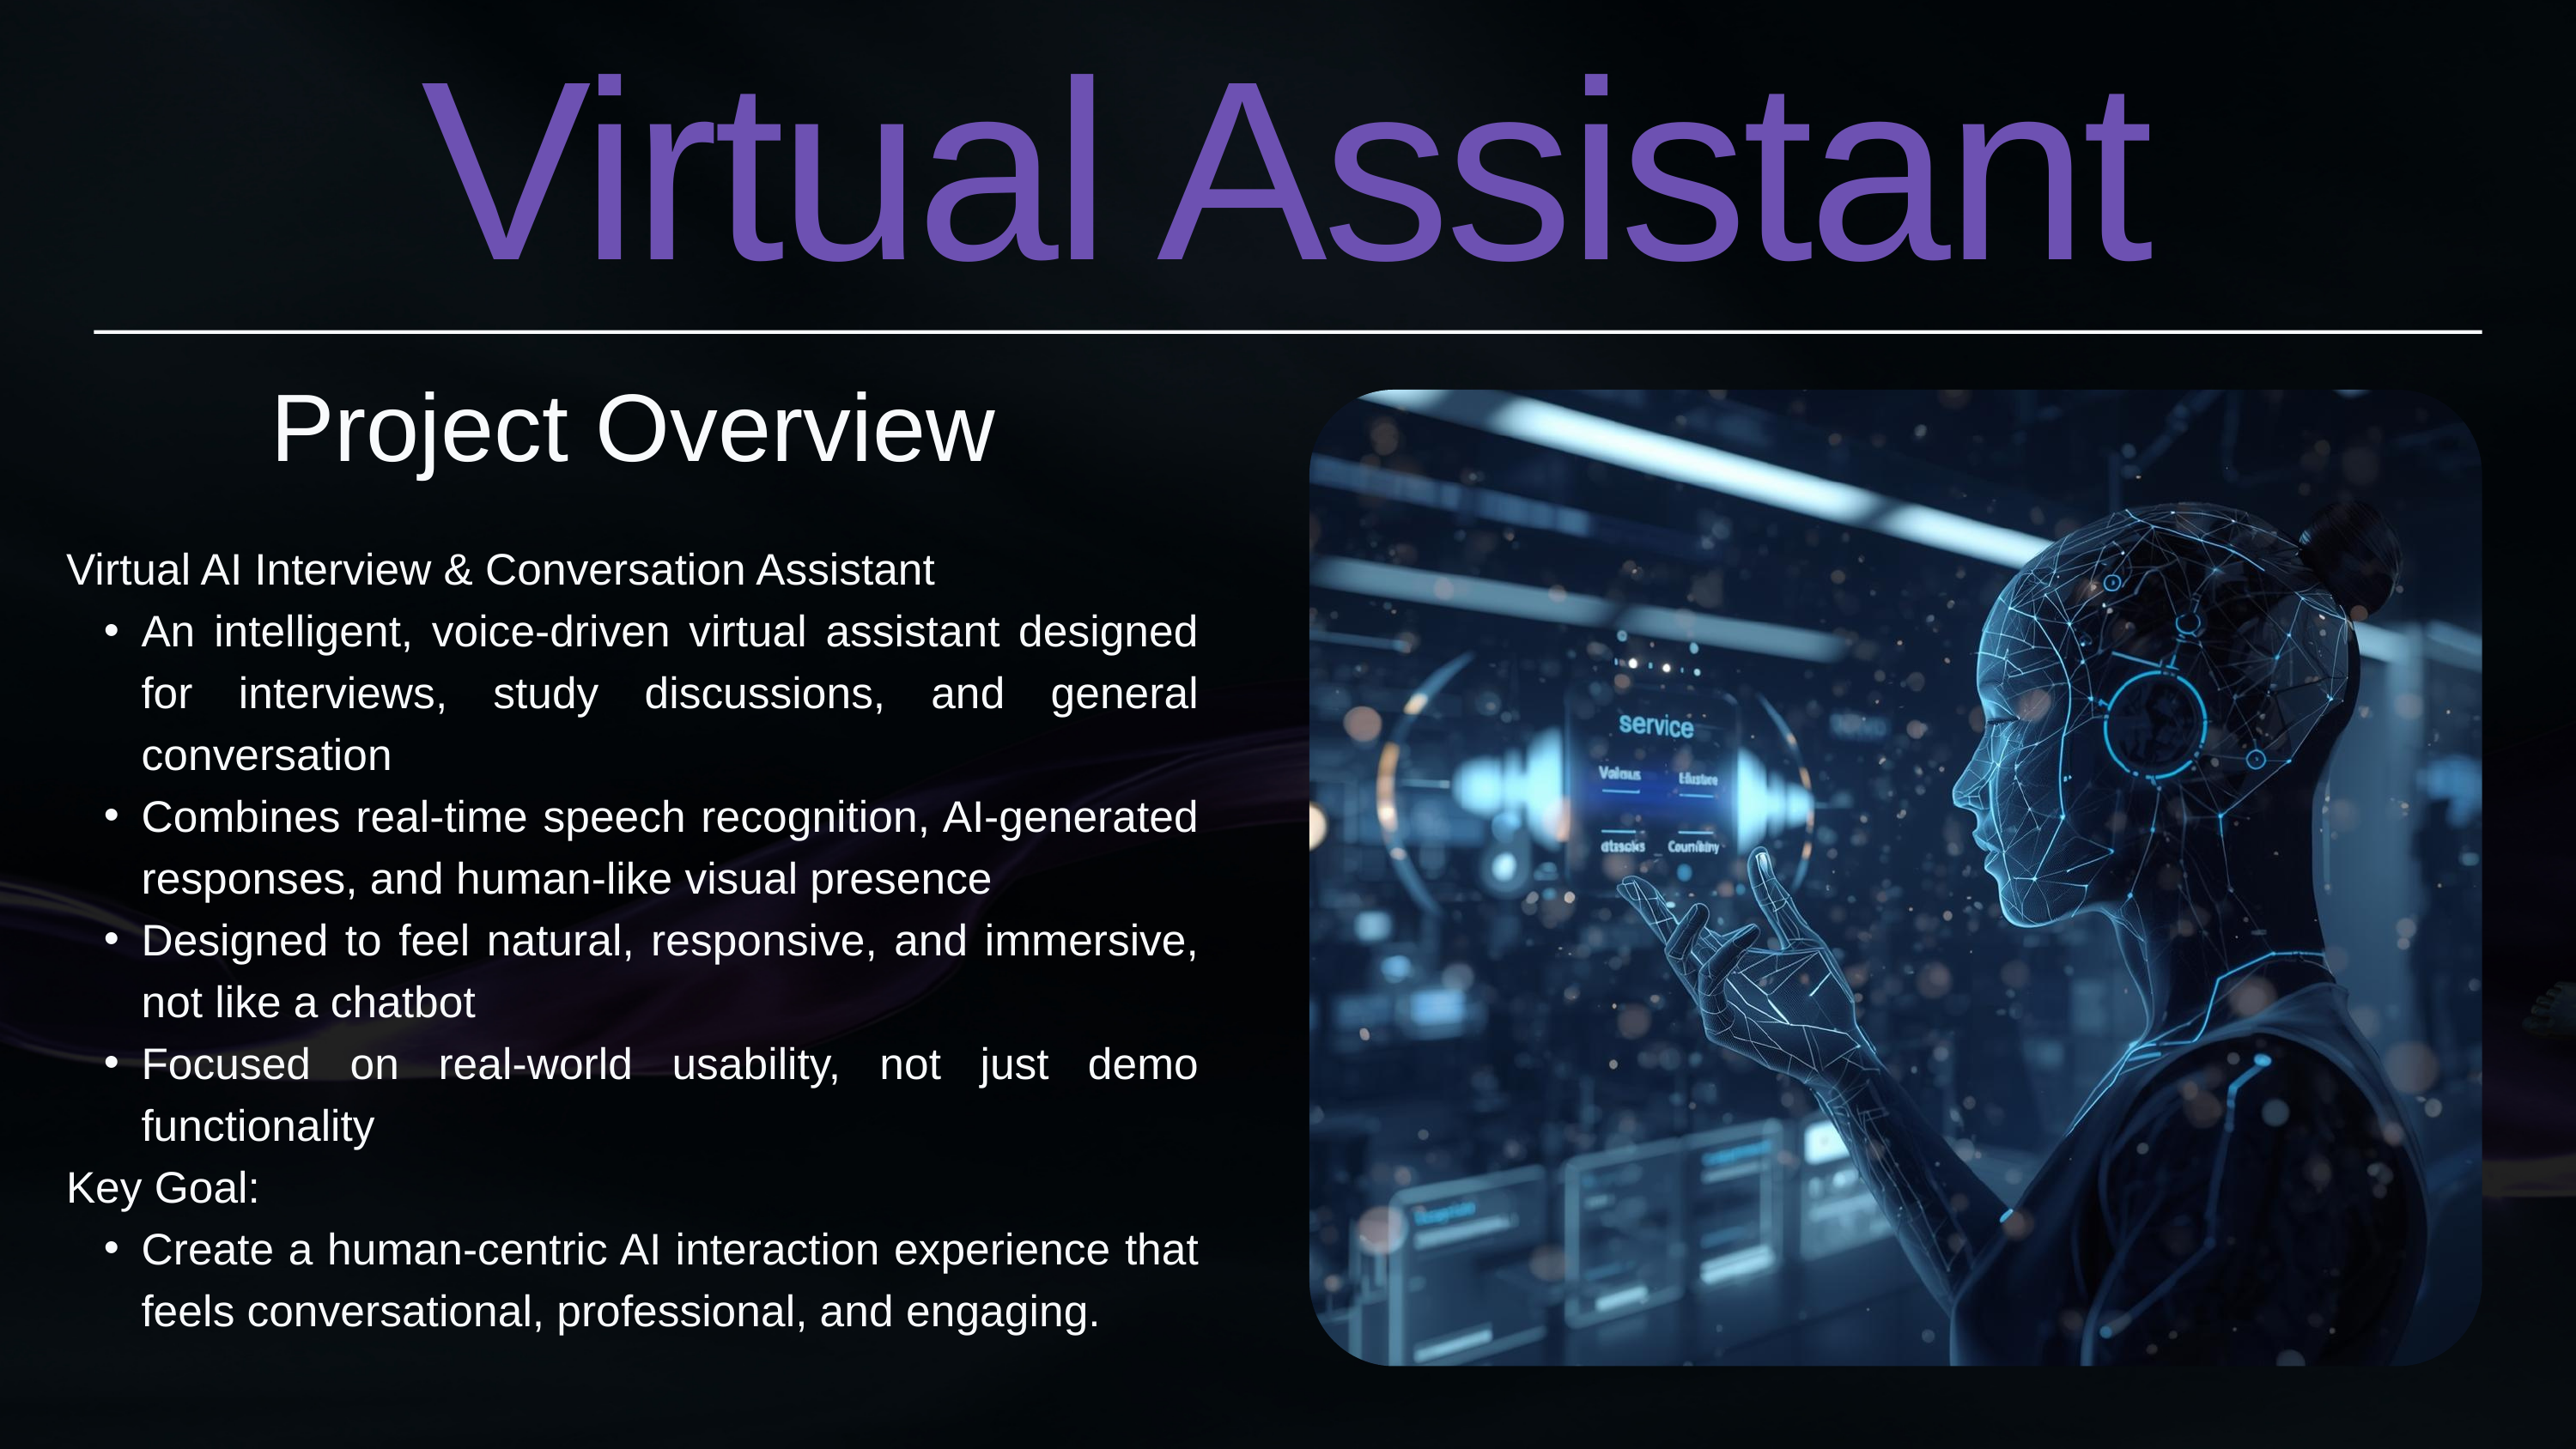

Virtual Assistant

Project Overview

Virtual AI Interview & Conversation Assistant
An intelligent, voice-driven virtual assistant designed for interviews, study discussions, and general conversation
Combines real-time speech recognition, AI-generated responses, and human-like visual presence
Designed to feel natural, responsive, and immersive, not like a chatbot
Focused on real-world usability, not just demo functionality
Key Goal:
Create a human-centric AI interaction experience that feels conversational, professional, and engaging.